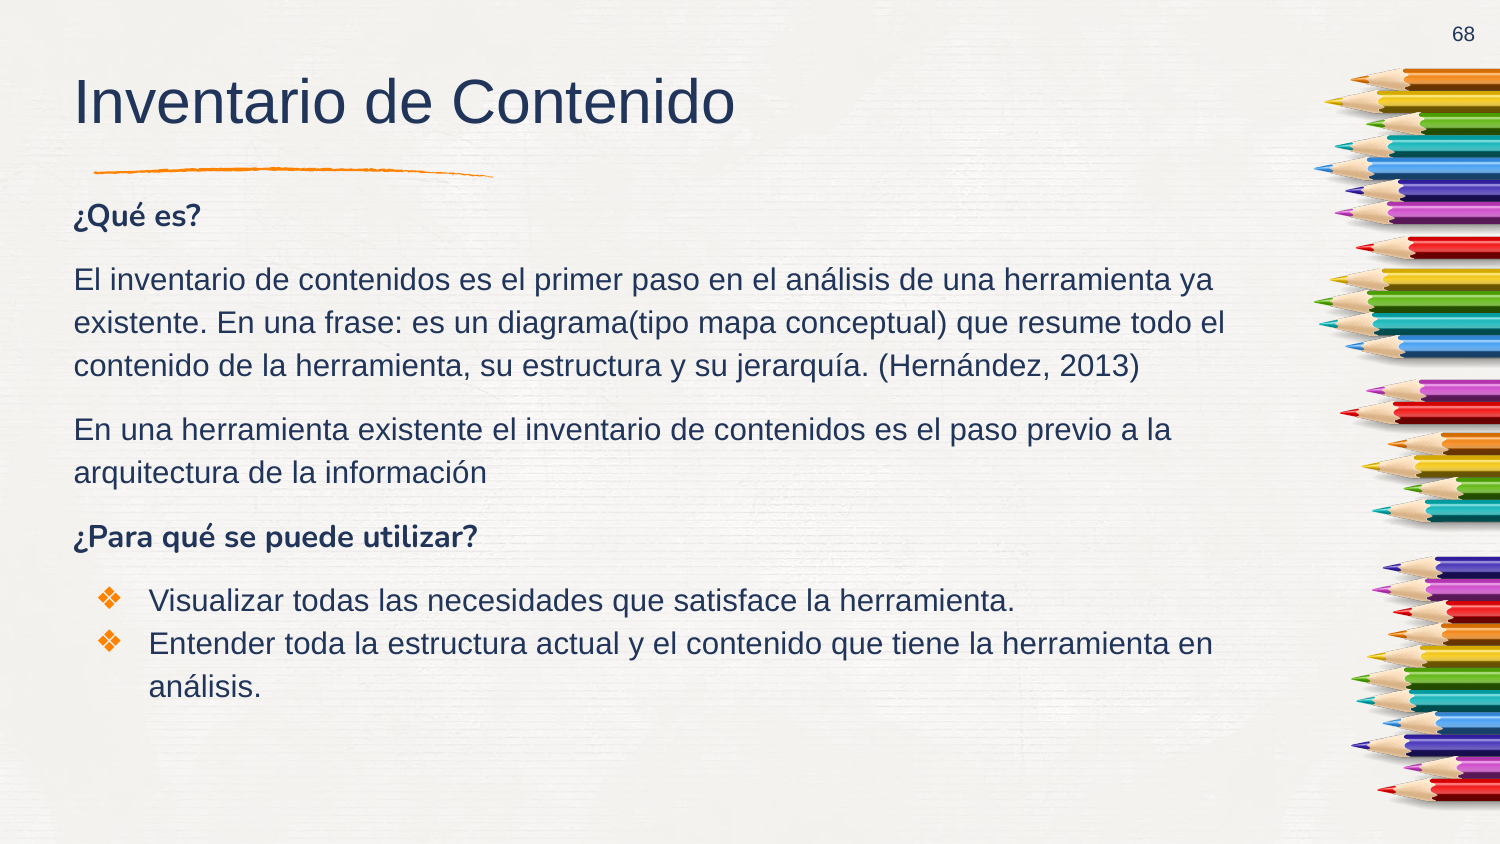

68
# Inventario de Contenido
¿Qué es?
El inventario de contenidos es el primer paso en el análisis de una herramienta ya existente. En una frase: es un diagrama(tipo mapa conceptual) que resume todo el contenido de la herramienta, su estructura y su jerarquía. (Hernández, 2013)
En una herramienta existente el inventario de contenidos es el paso previo a la arquitectura de la información
¿Para qué se puede utilizar?
Visualizar todas las necesidades que satisface la herramienta.
Entender toda la estructura actual y el contenido que tiene la herramienta en análisis.